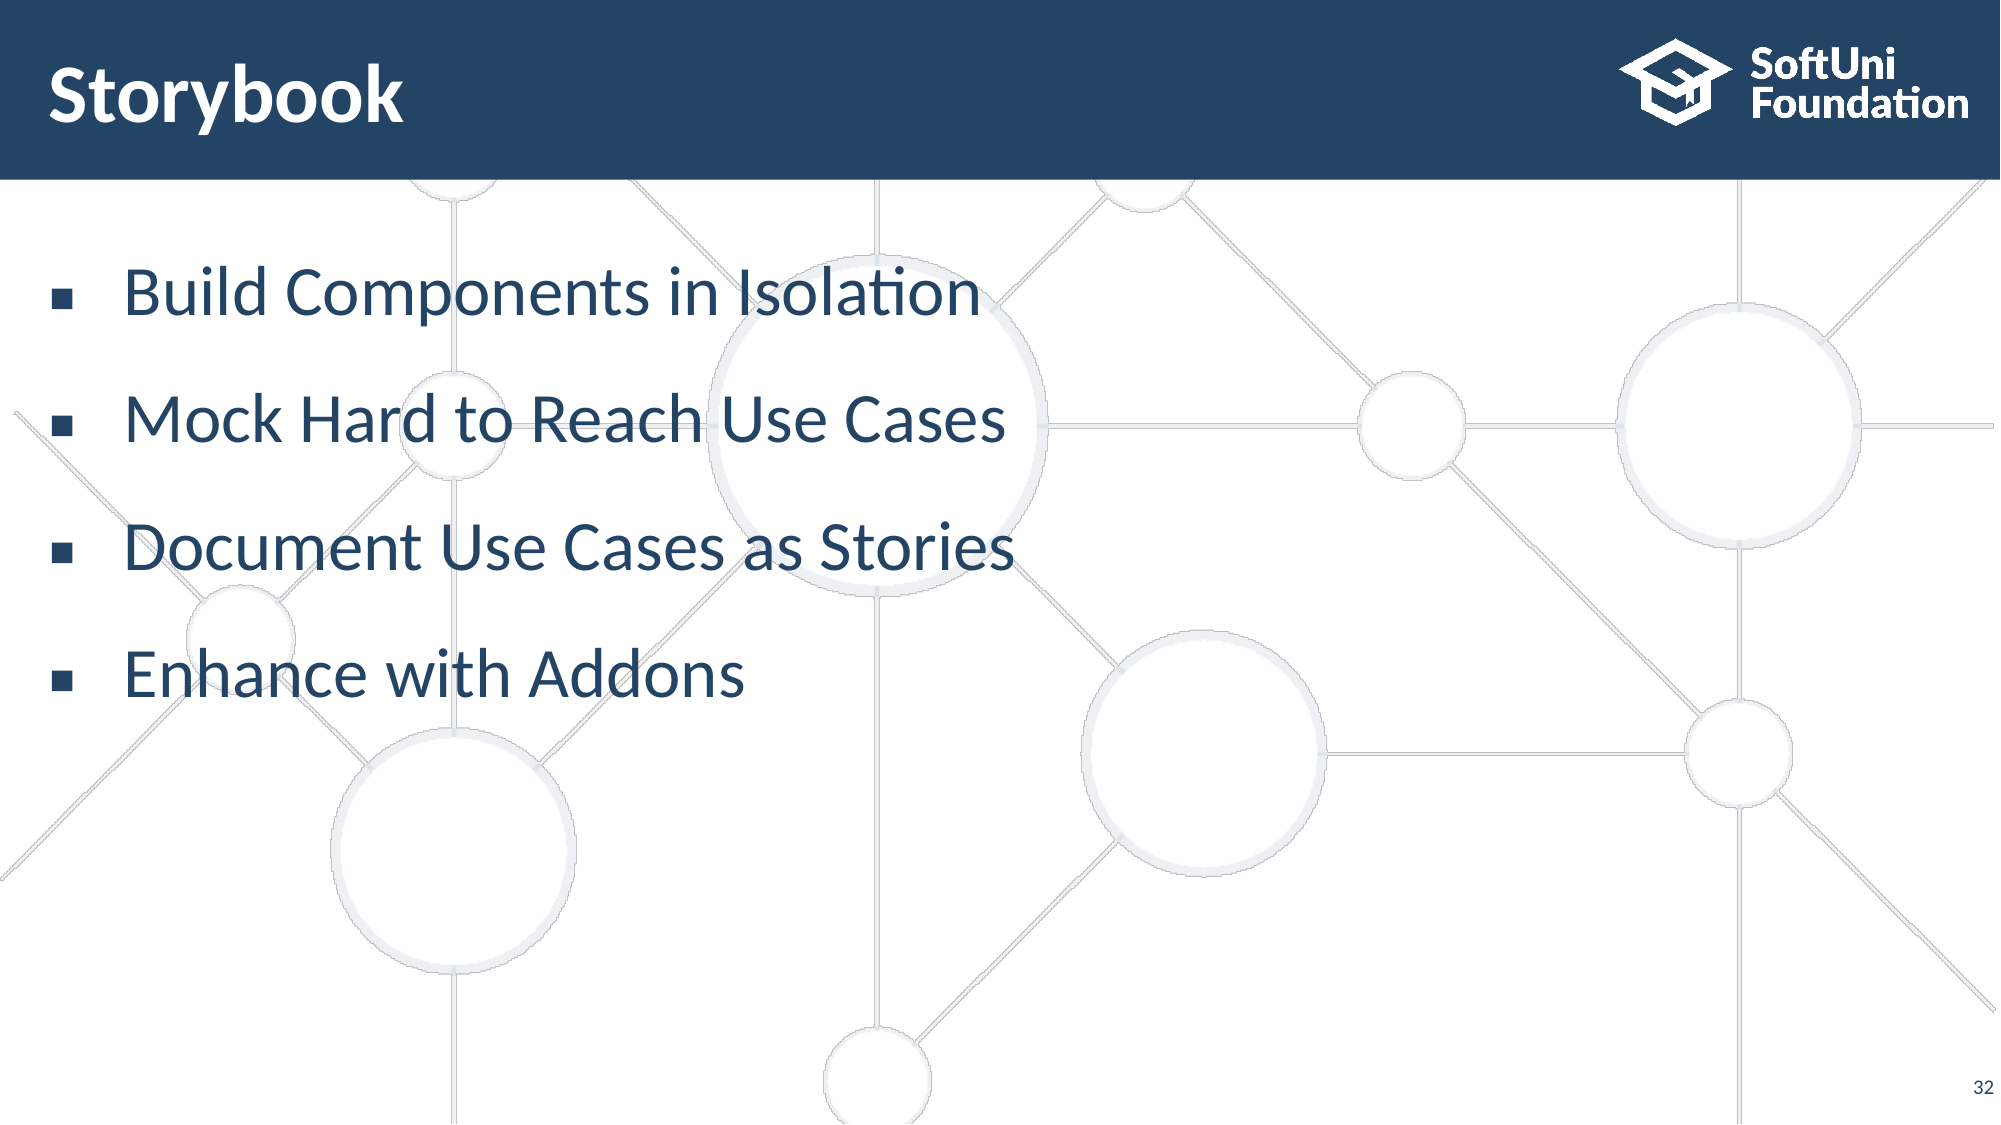

# Storybook
Build Components in Isolation
Mock Hard to Reach Use Cases
Document Use Cases as Stories
Enhance with Addons
32